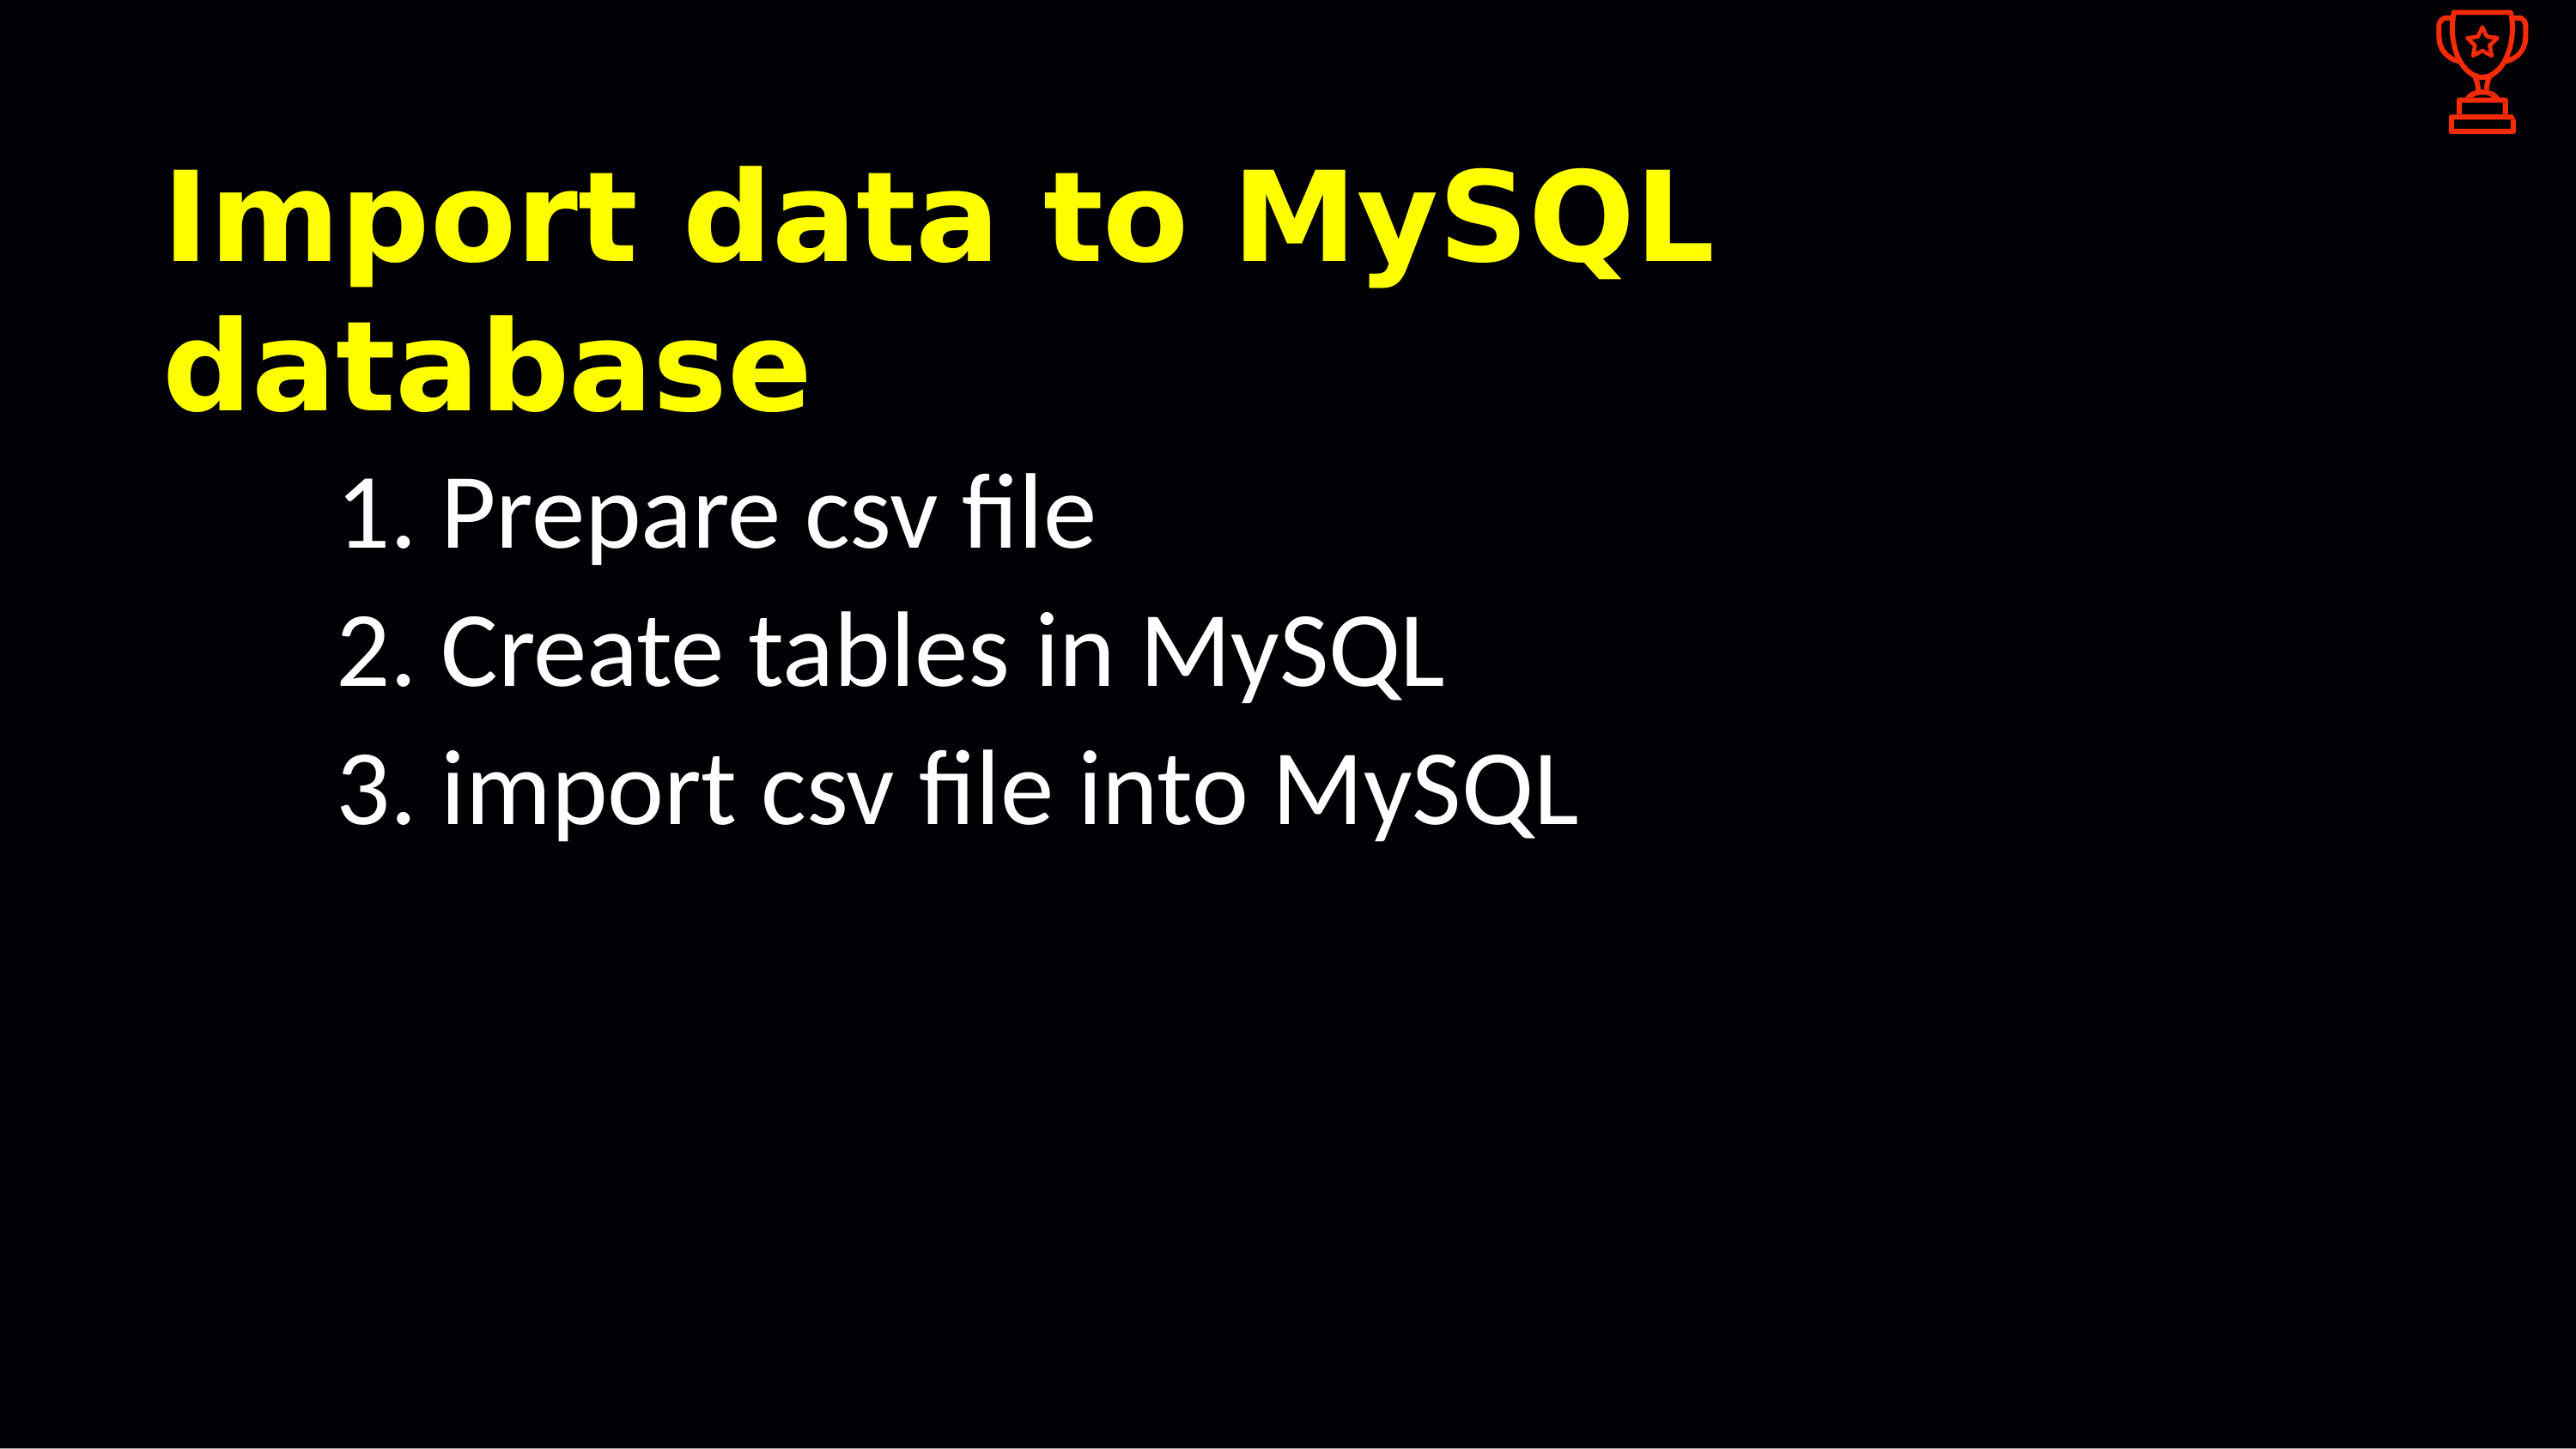

# Import data to MySQL database
Prepare csv file
Create tables in MySQL
import csv file into MySQL